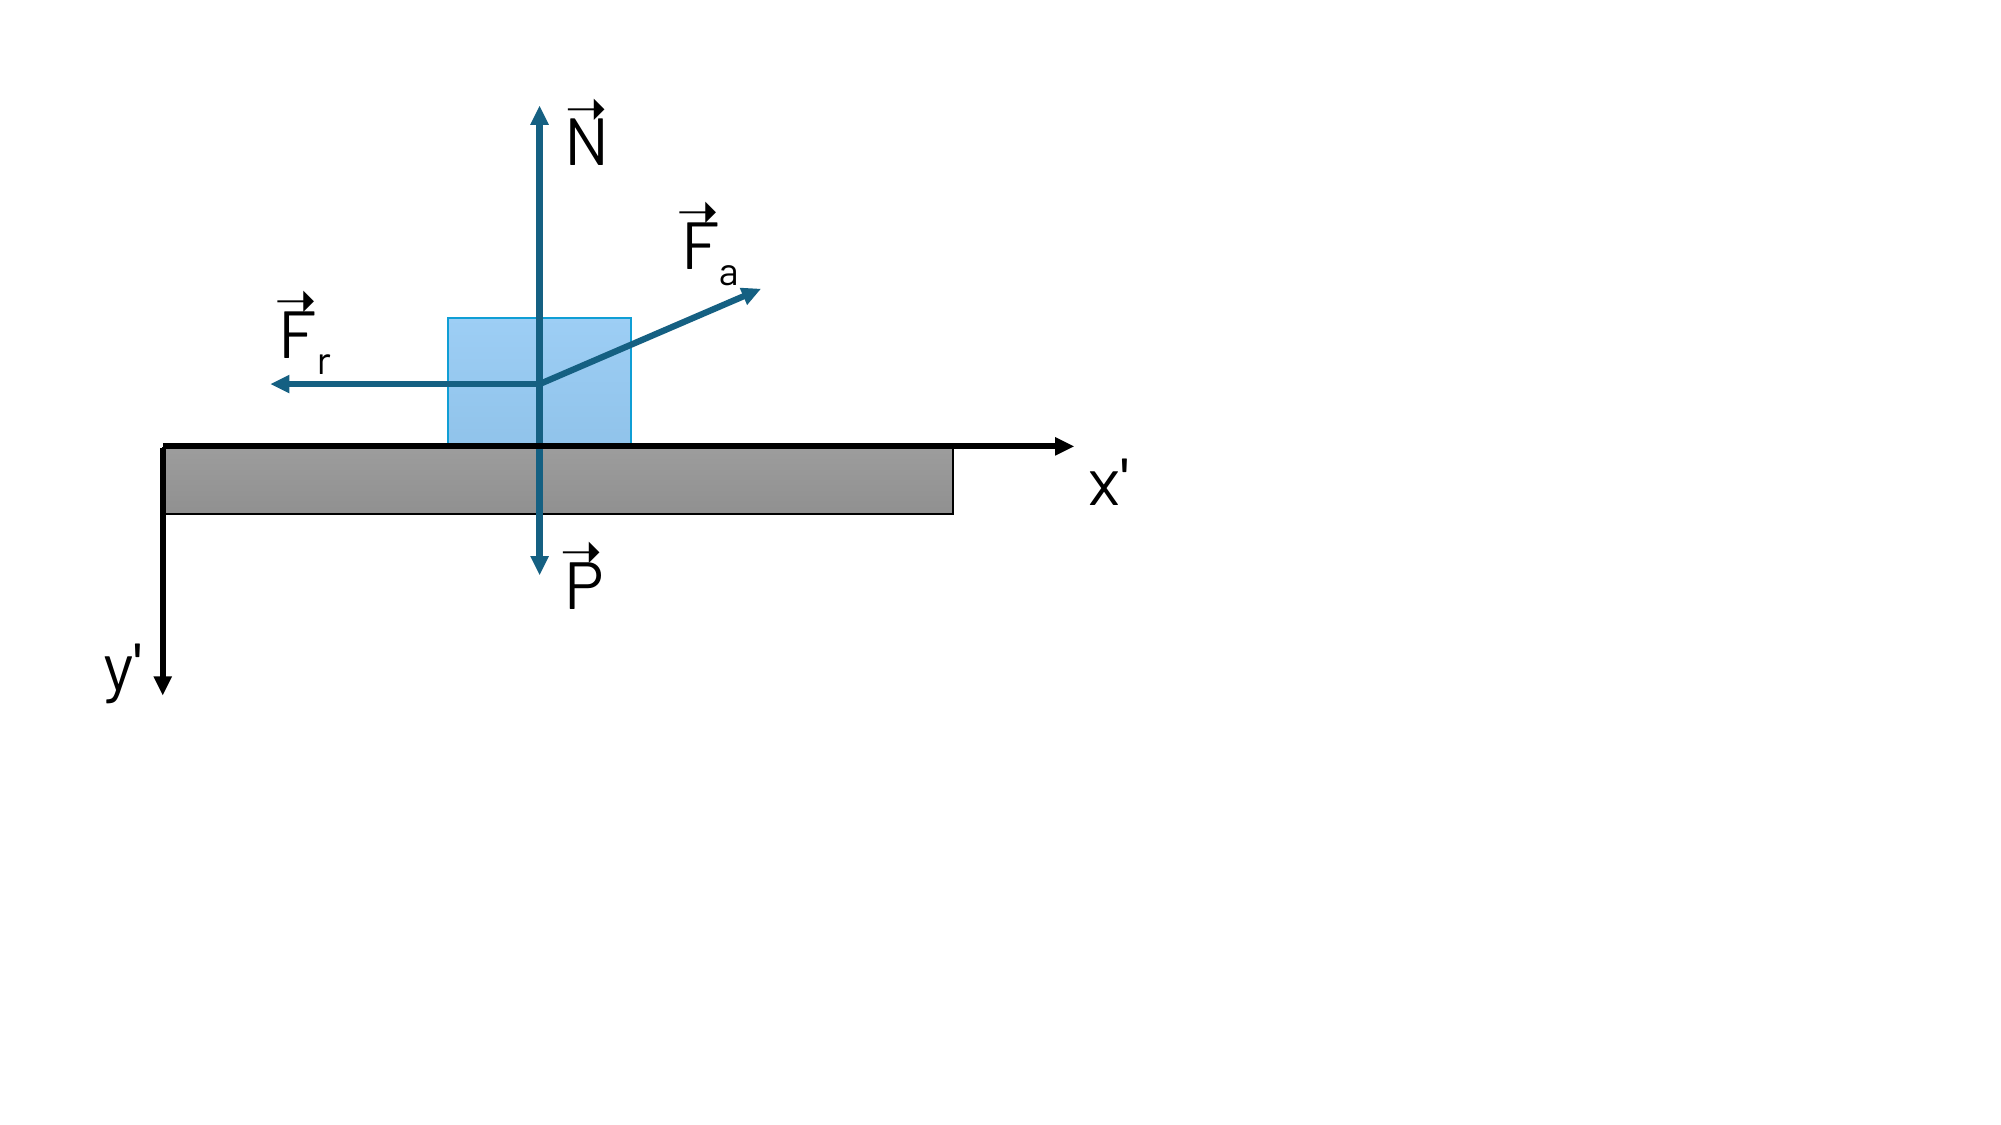

➝
N
➝
Fa
➝
Fr

x'

➝
P
y'